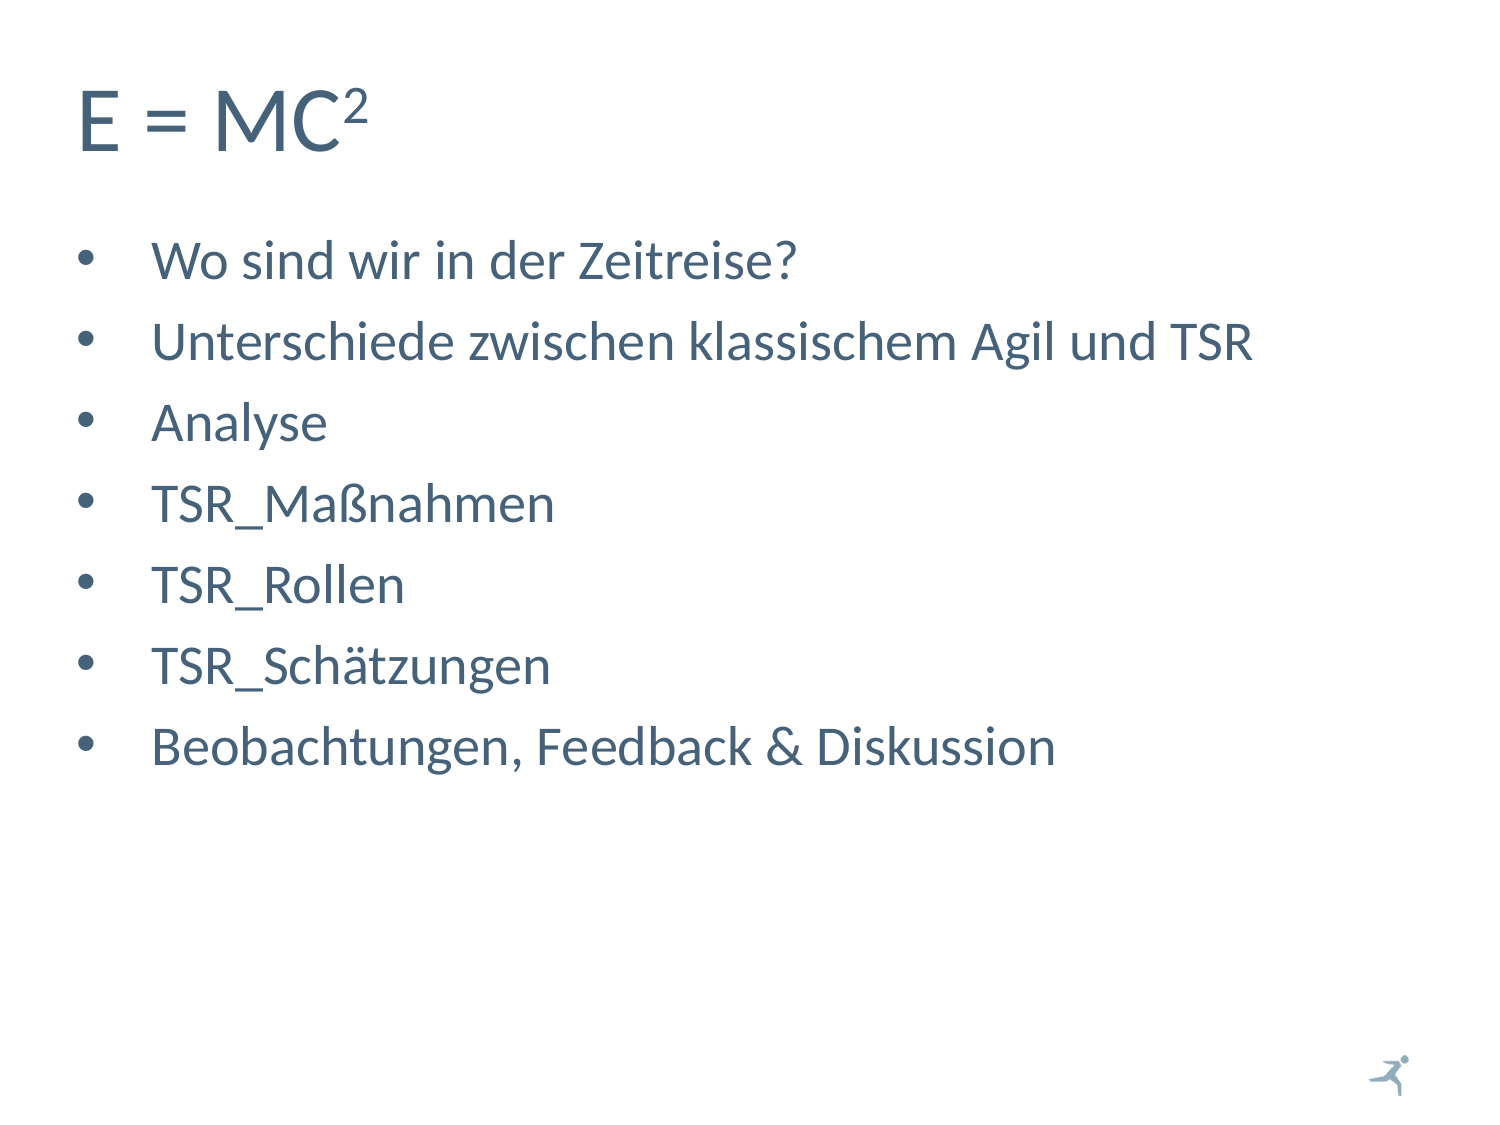

# E = MC2
Wo sind wir in der Zeitreise?
Unterschiede zwischen klassischem Agil und TSR
Analyse
TSR_Maßnahmen
TSR_Rollen
TSR_Schätzungen
Beobachtungen, Feedback & Diskussion